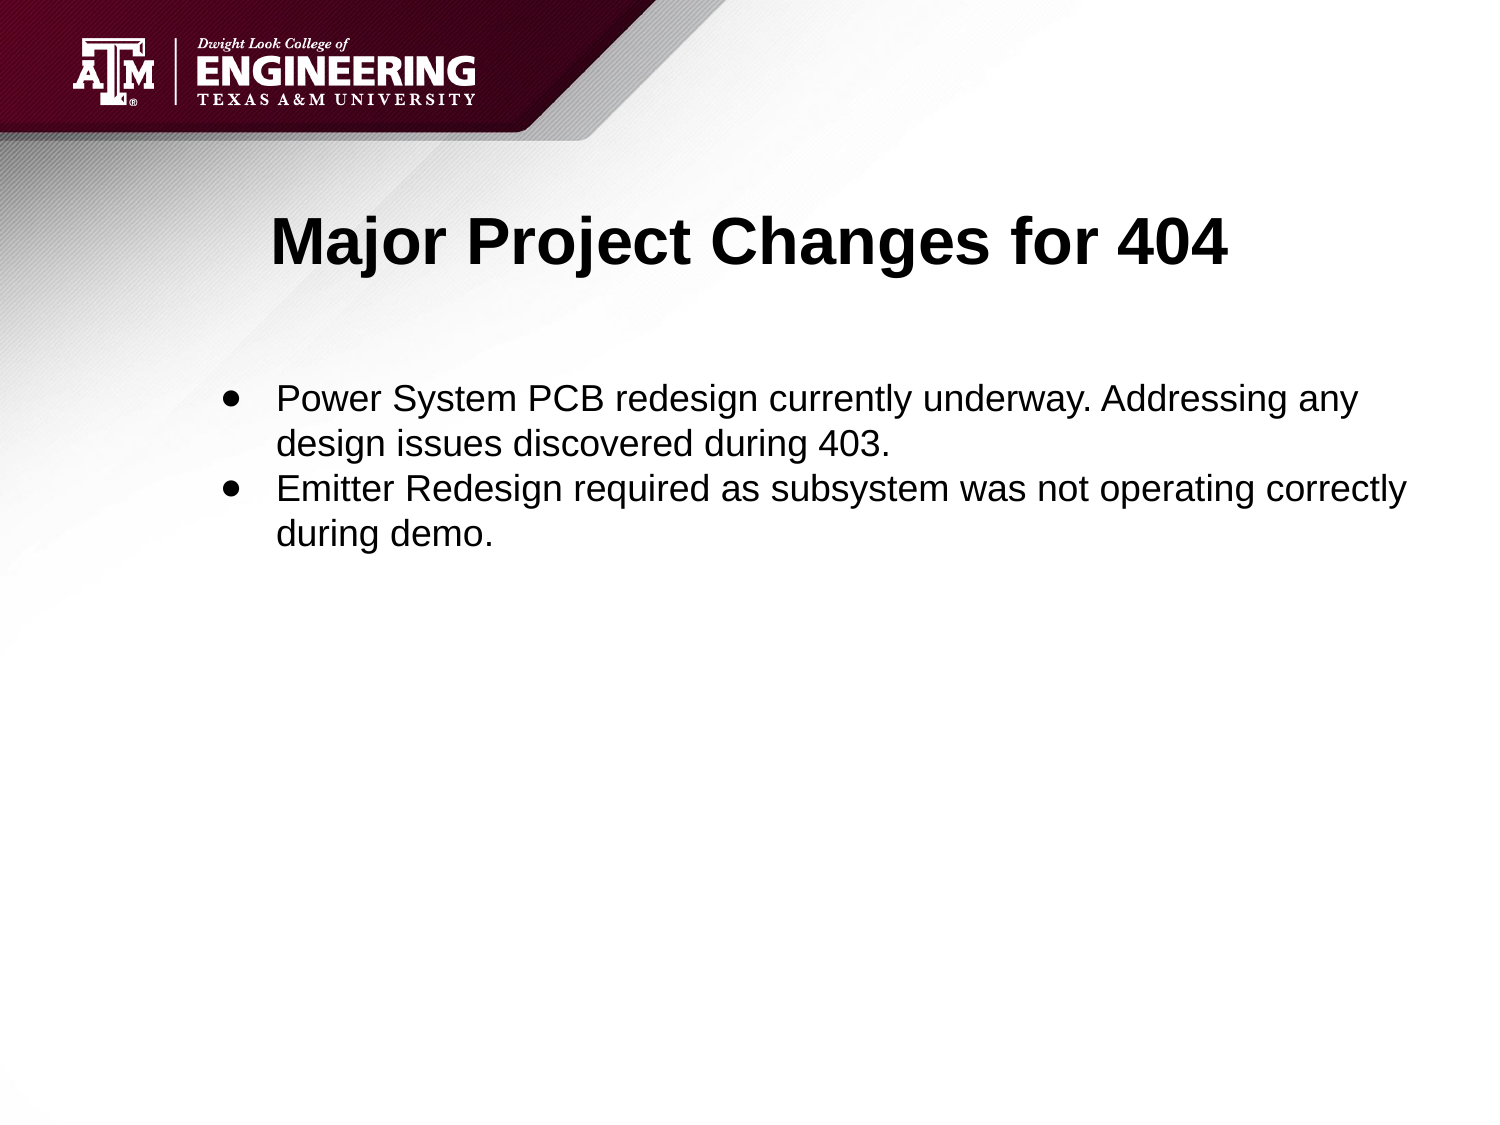

# Major Project Changes for 404
Power System PCB redesign currently underway. Addressing any design issues discovered during 403.
Emitter Redesign required as subsystem was not operating correctly during demo.